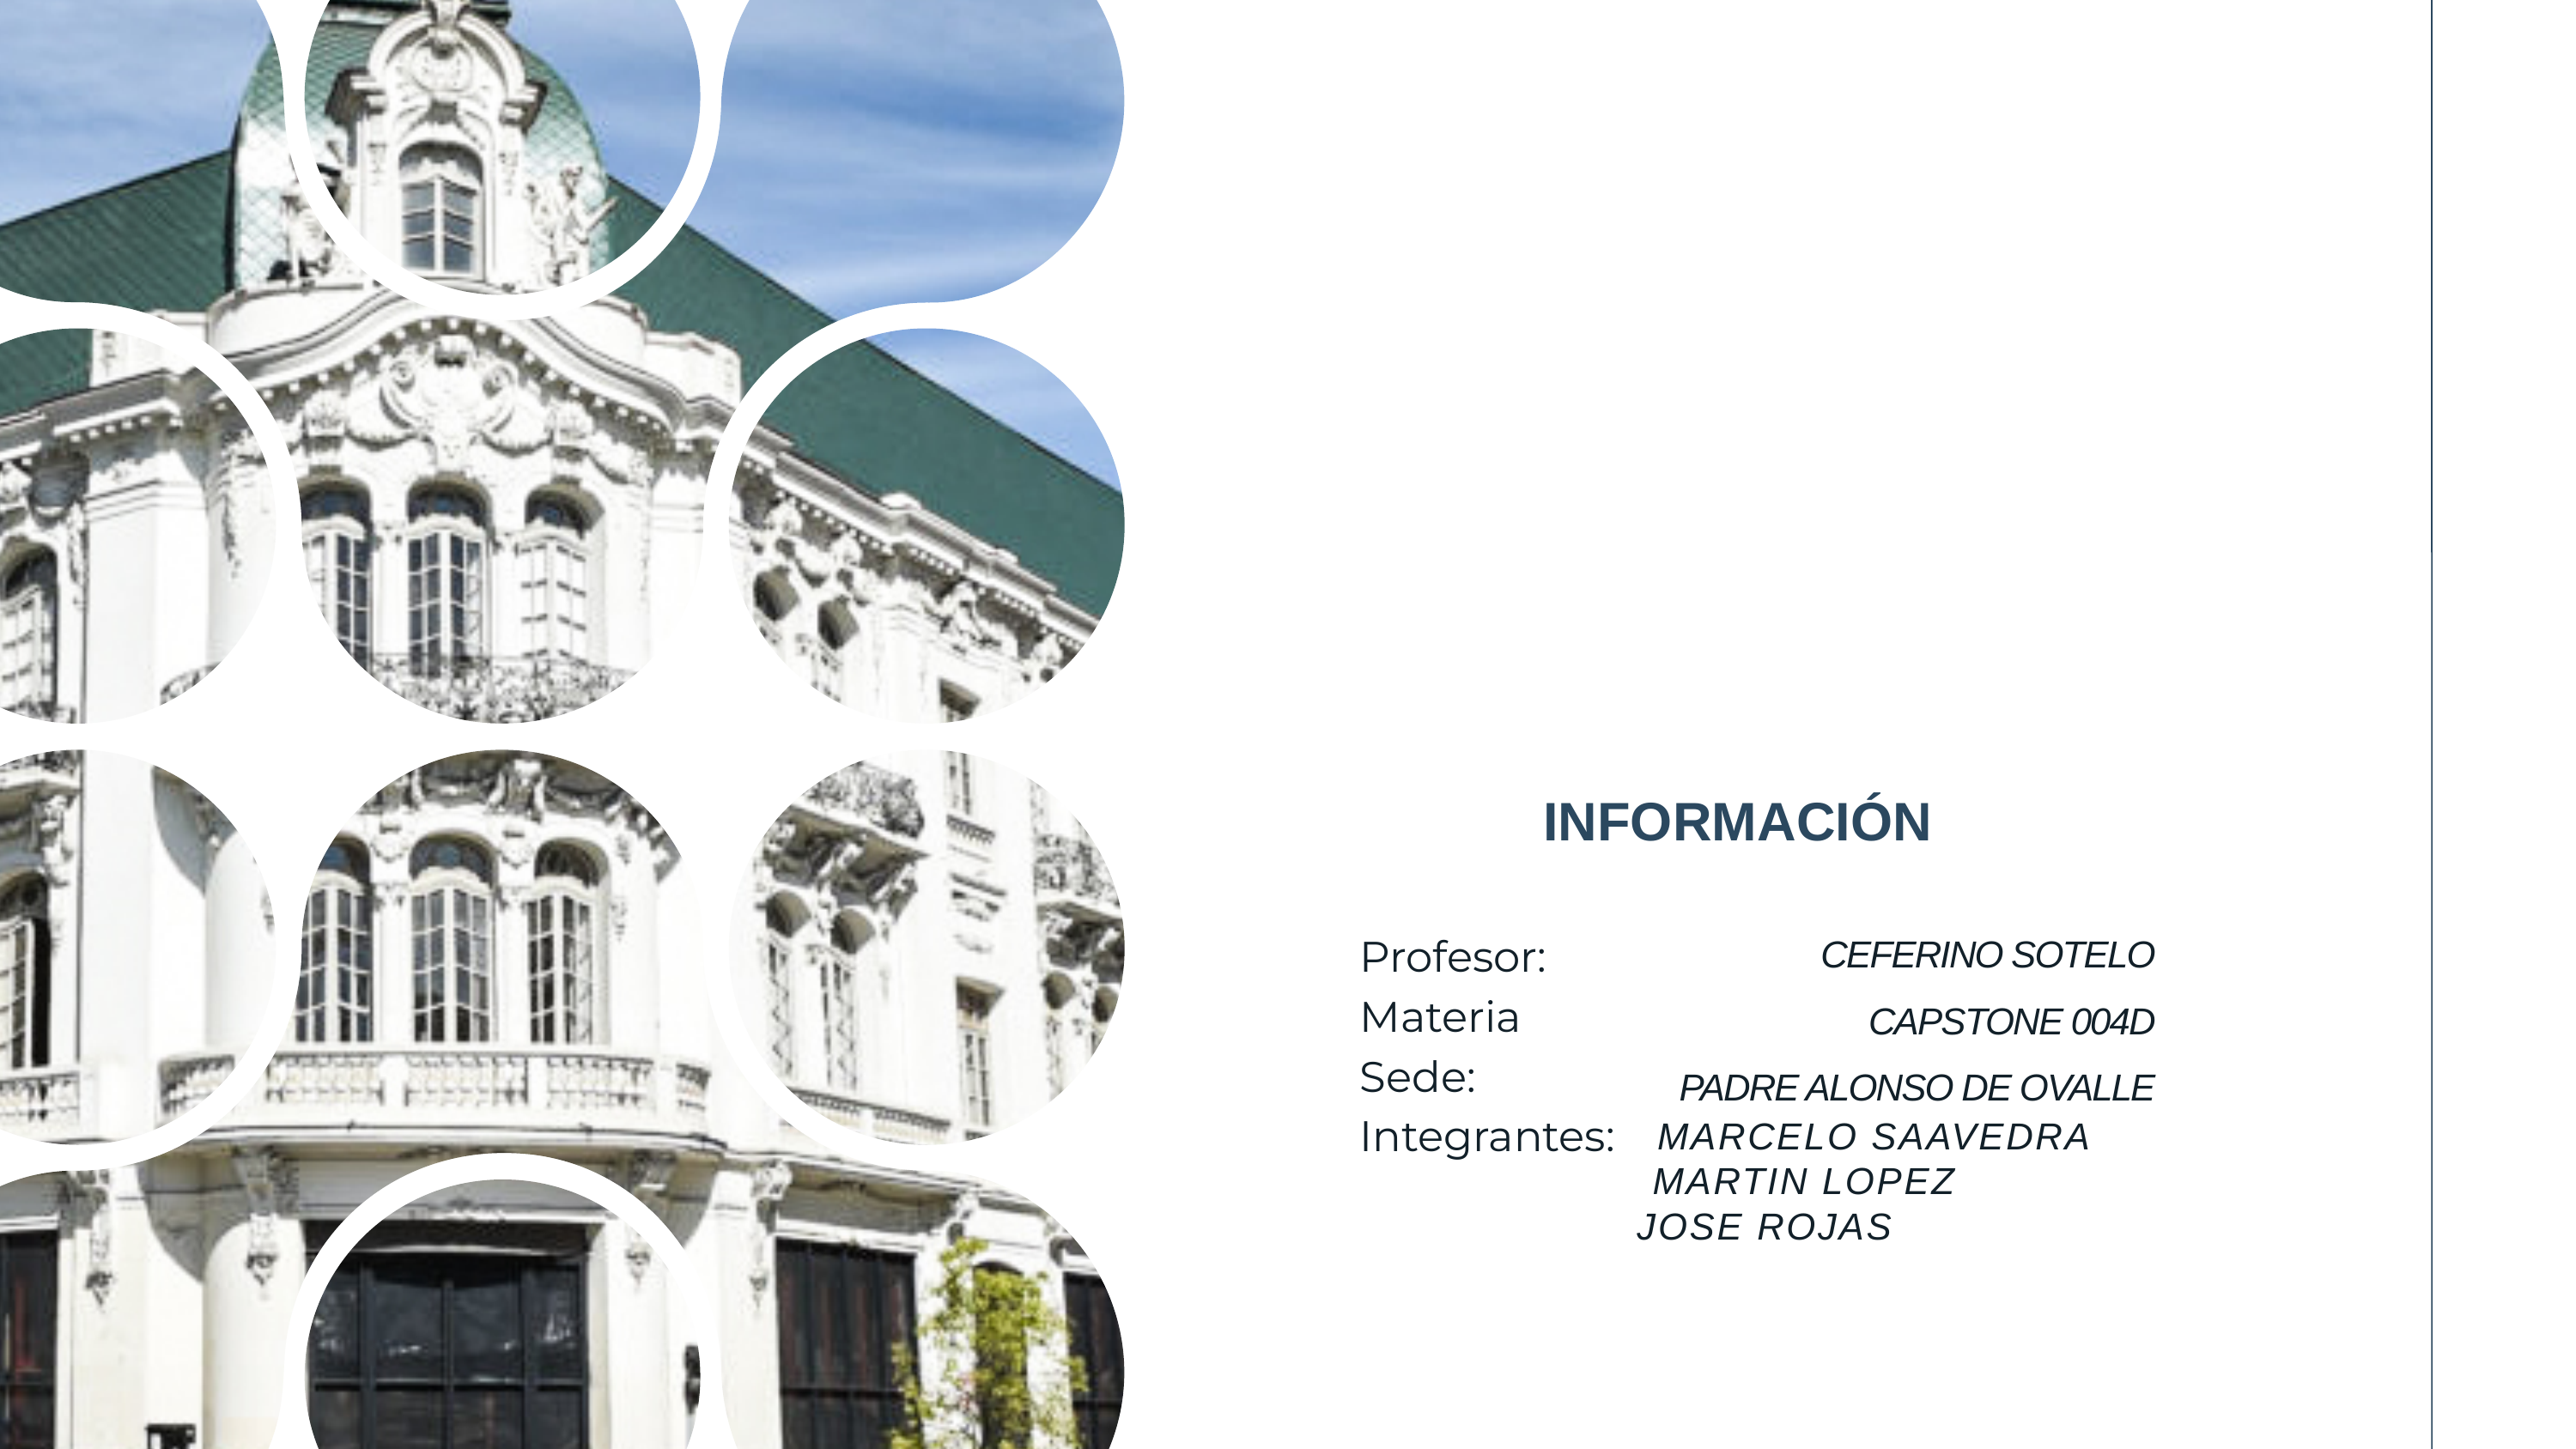

INFORMACIÓN
CEFERINO SOTELO
CAPSTONE 004D
PADRE ALONSO DE OVALLE
Profesor:
Materia
Sede:
Integrantes:
MARCELO SAAVEDRA
MARTIN LOPEZ
JOSE ROJAS